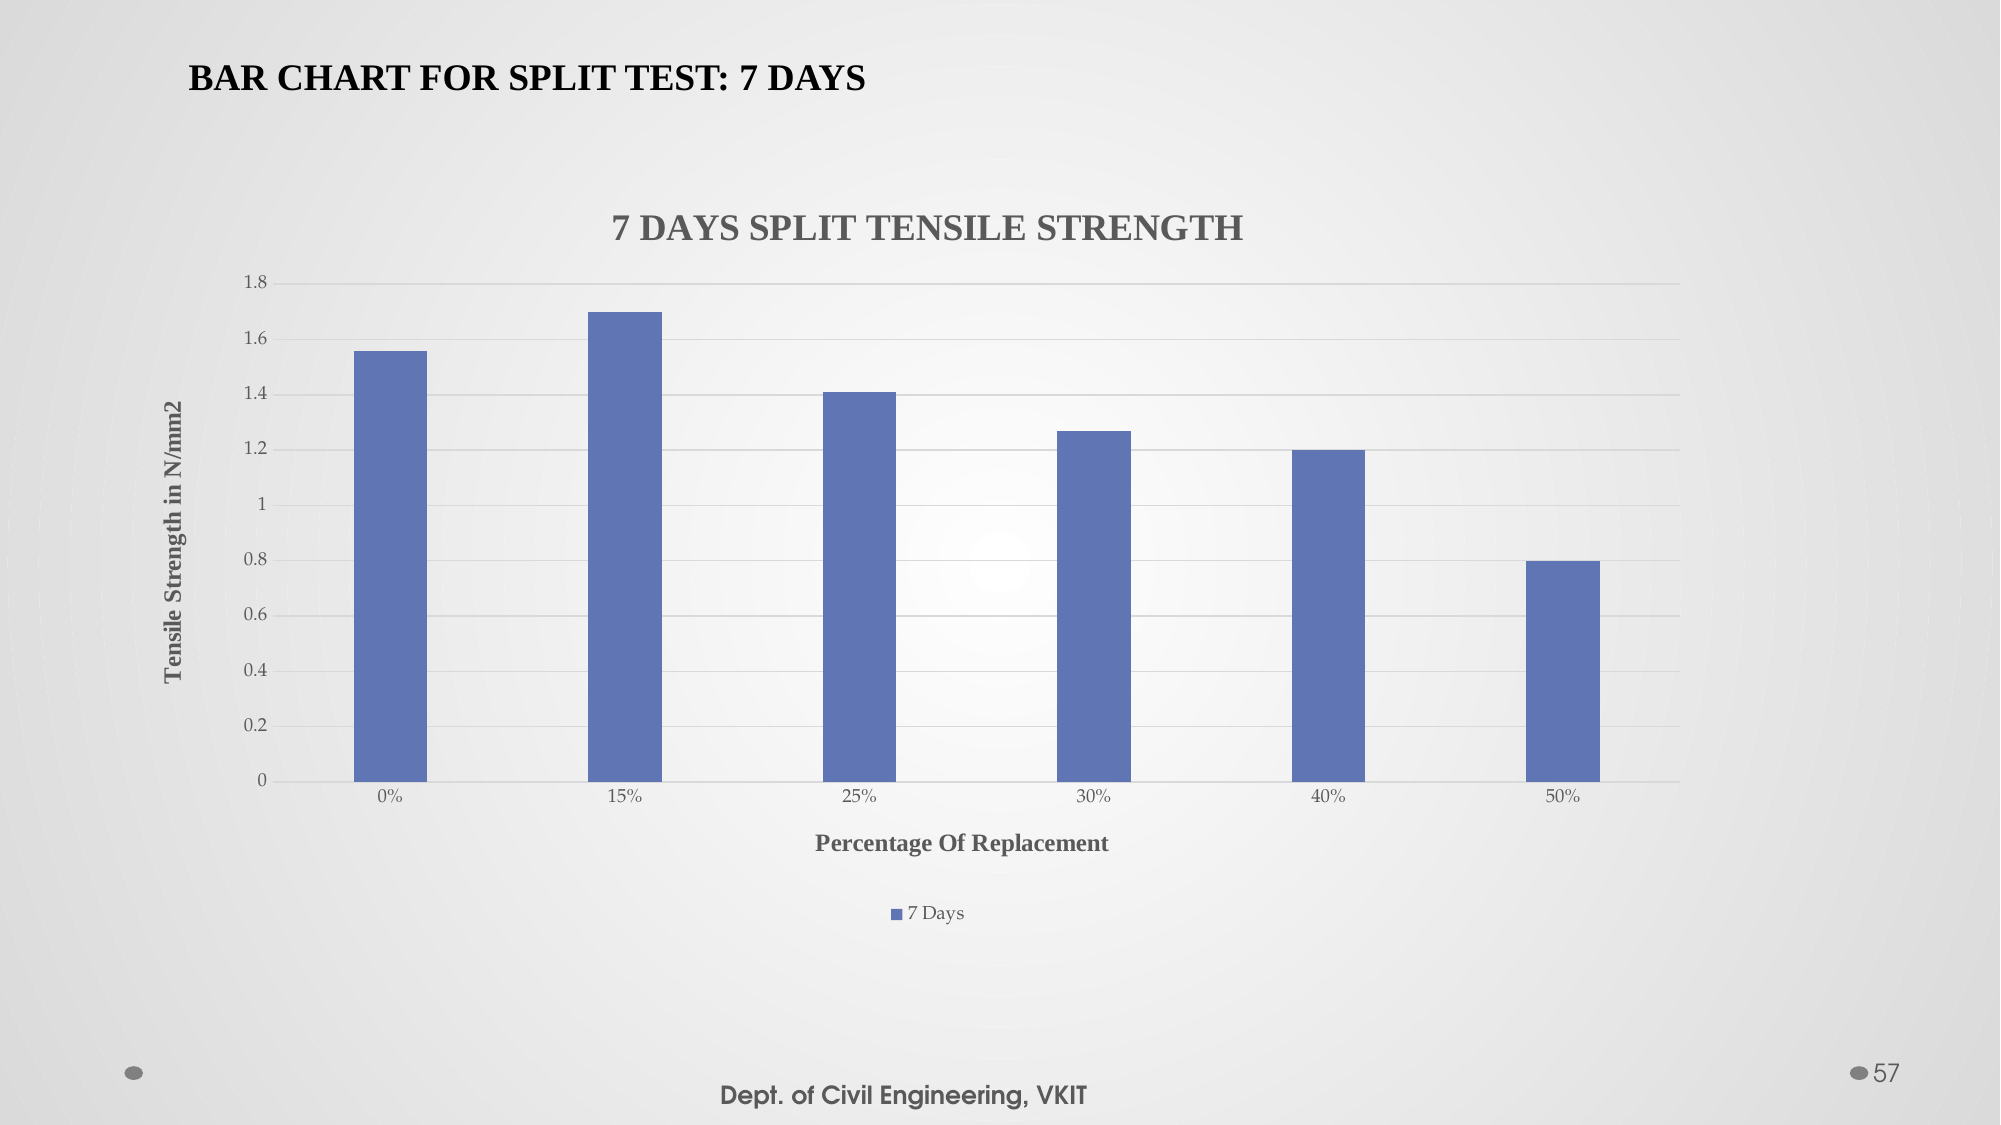

BAR CHART FOR SPLIT TEST: 7 DAYS

### Chart: 7 DAYS SPLIT TENSILE STRENGTH

| Category | 7 Days |
|---|---|
| 0 | 1.56 |
| 0.15 | 1.7 |
| 0.25 | 1.41 |
| 0.3 | 1.27 |
| 0.4 | 1.2 |
| 0.5 | 0.8 |
57
Dept. of Civil Engineering, VKIT